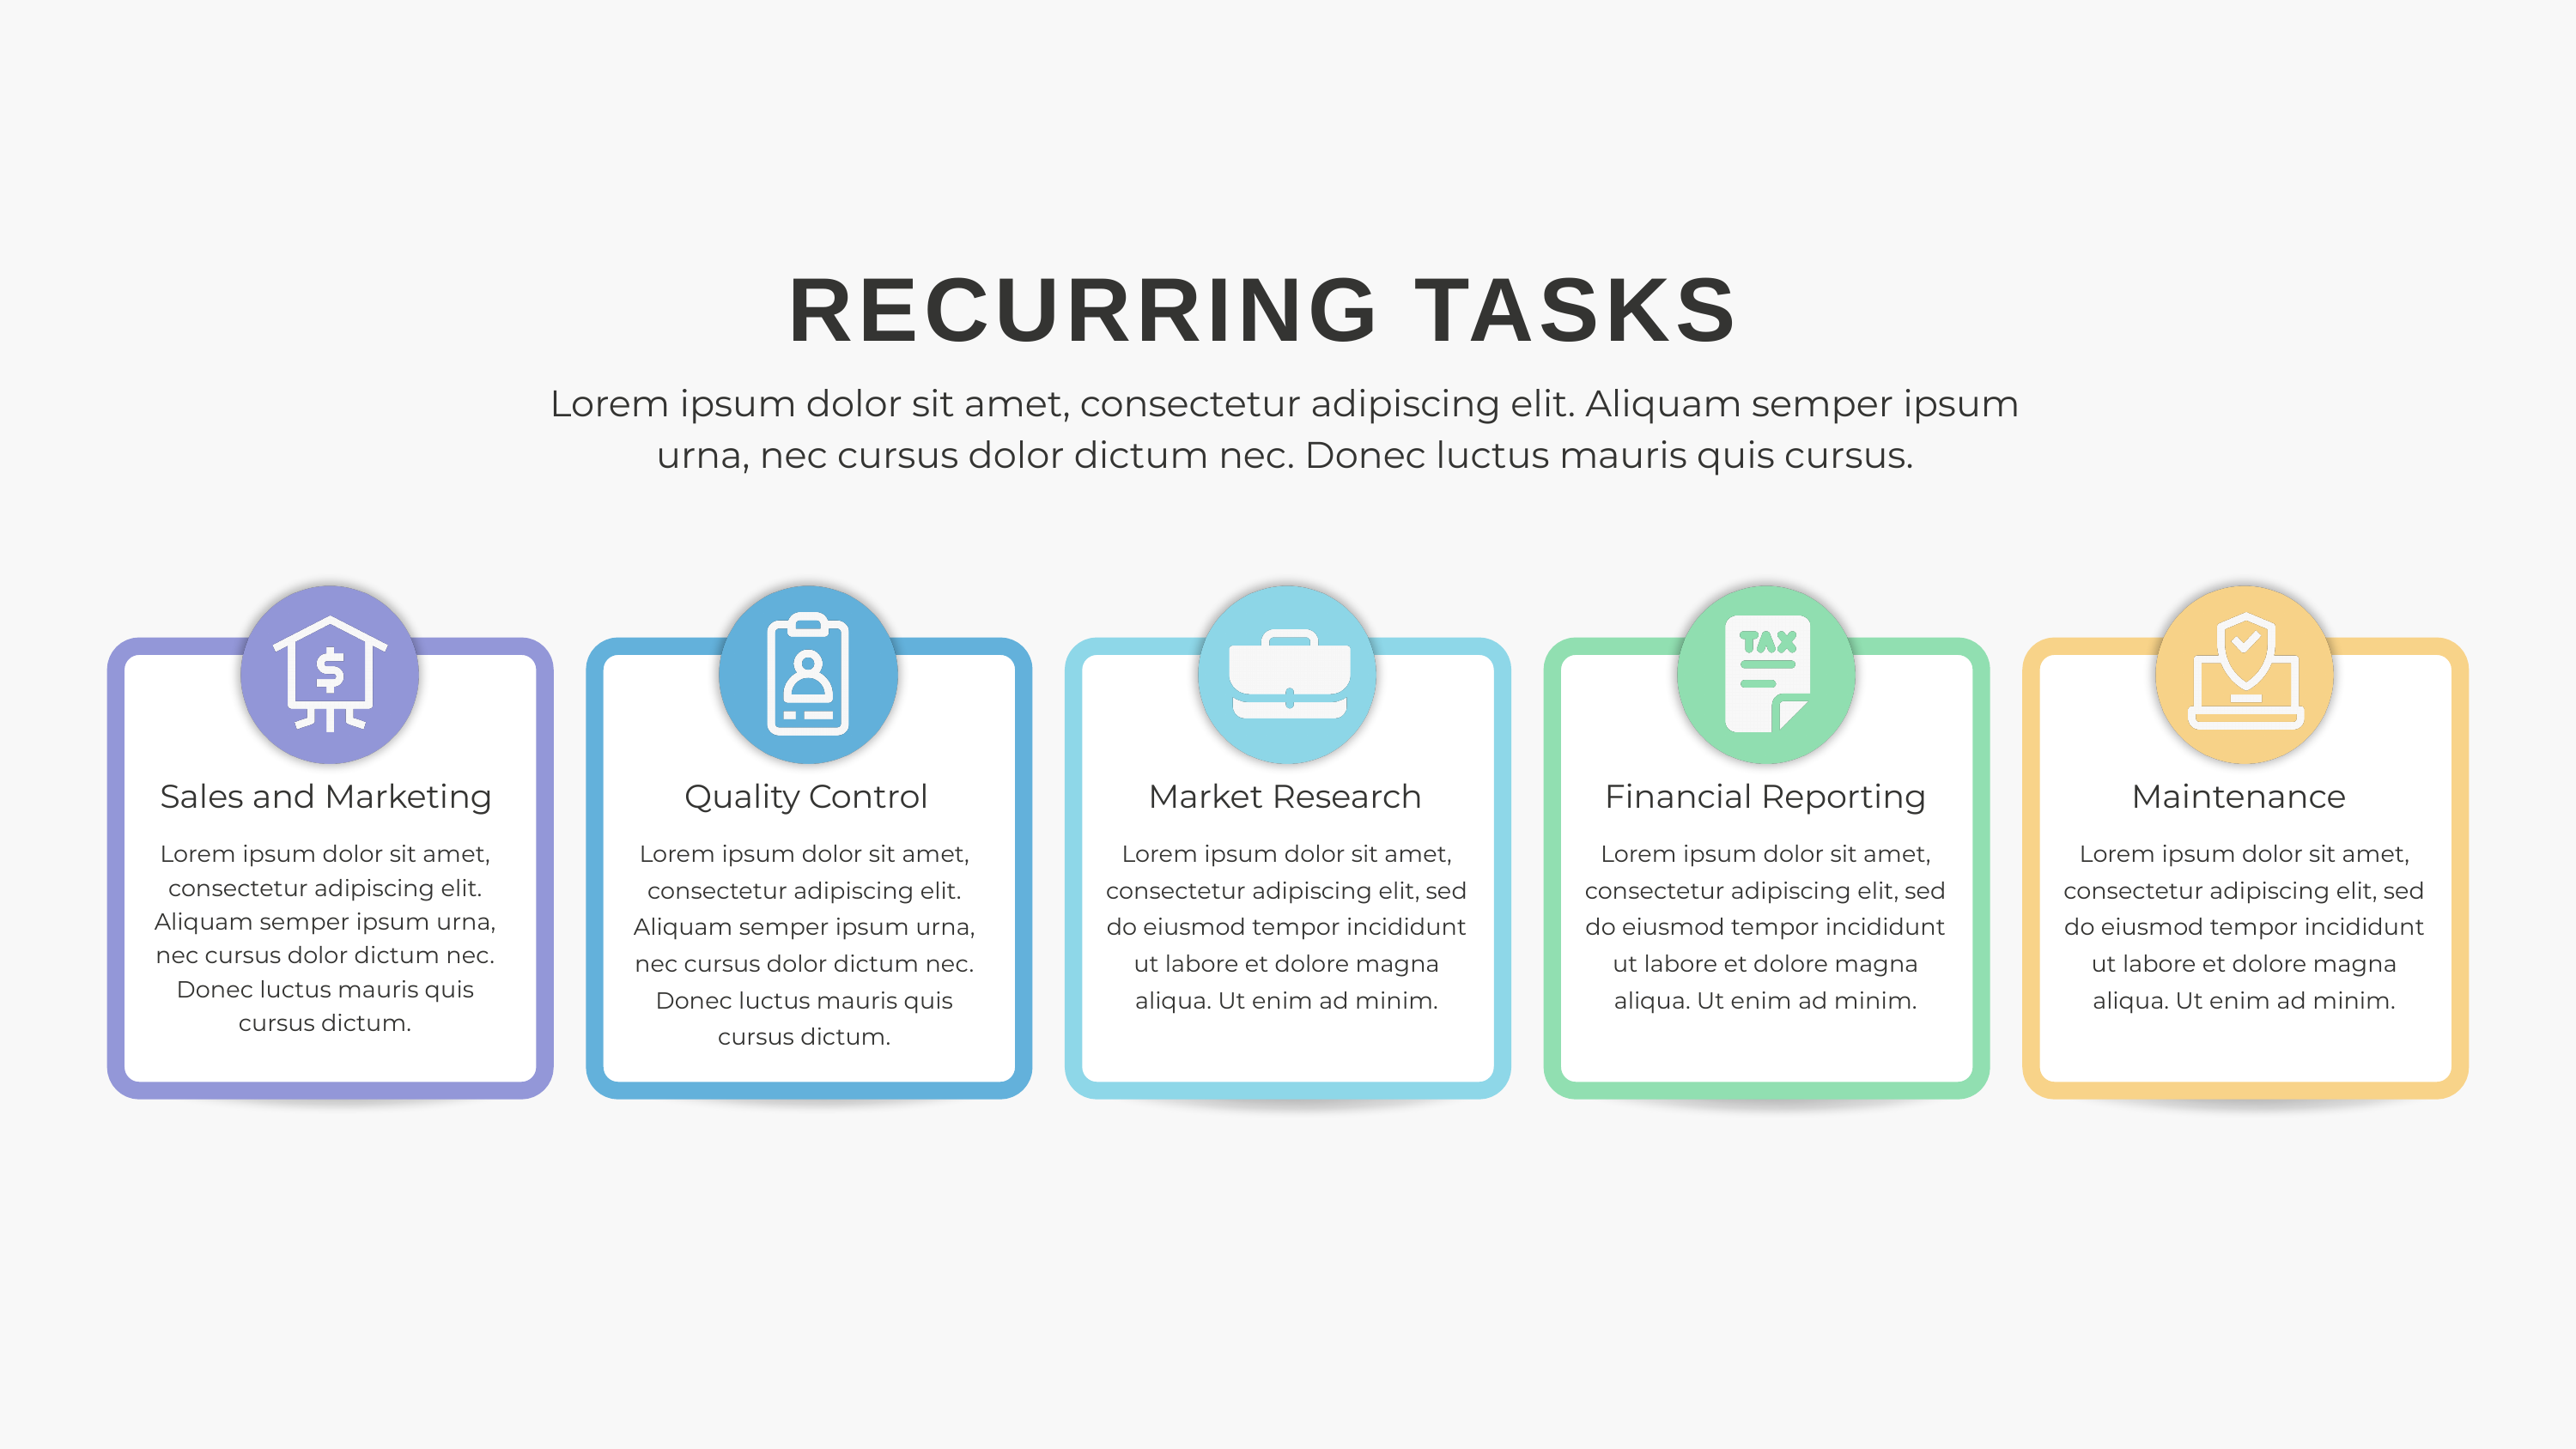

RECURRING TASKS
Lorem ipsum dolor sit amet, consectetur adipiscing elit. Aliquam semper ipsum urna, nec cursus dolor dictum nec. Donec luctus mauris quis cursus.

Sales and Marketing
Quality Control
Market Research
Financial Reporting
Maintenance
Lorem ipsum dolor sit amet, consectetur adipiscing elit. Aliquam semper ipsum urna, nec cursus dolor dictum nec. Donec luctus mauris quis cursus dictum.
Lorem ipsum dolor sit amet, consectetur adipiscing elit, sed do eiusmod tempor incididunt ut labore et dolore magna aliqua. Ut enim ad minim.
Lorem ipsum dolor sit amet, consectetur adipiscing elit, sed do eiusmod tempor incididunt ut labore et dolore magna aliqua. Ut enim ad minim.
Lorem ipsum dolor sit amet, consectetur adipiscing elit, sed do eiusmod tempor incididunt ut labore et dolore magna aliqua. Ut enim ad minim.
Lorem ipsum dolor sit amet, consectetur adipiscing elit. Aliquam semper ipsum urna, nec cursus dolor dictum nec. Donec luctus mauris quis cursus dictum.